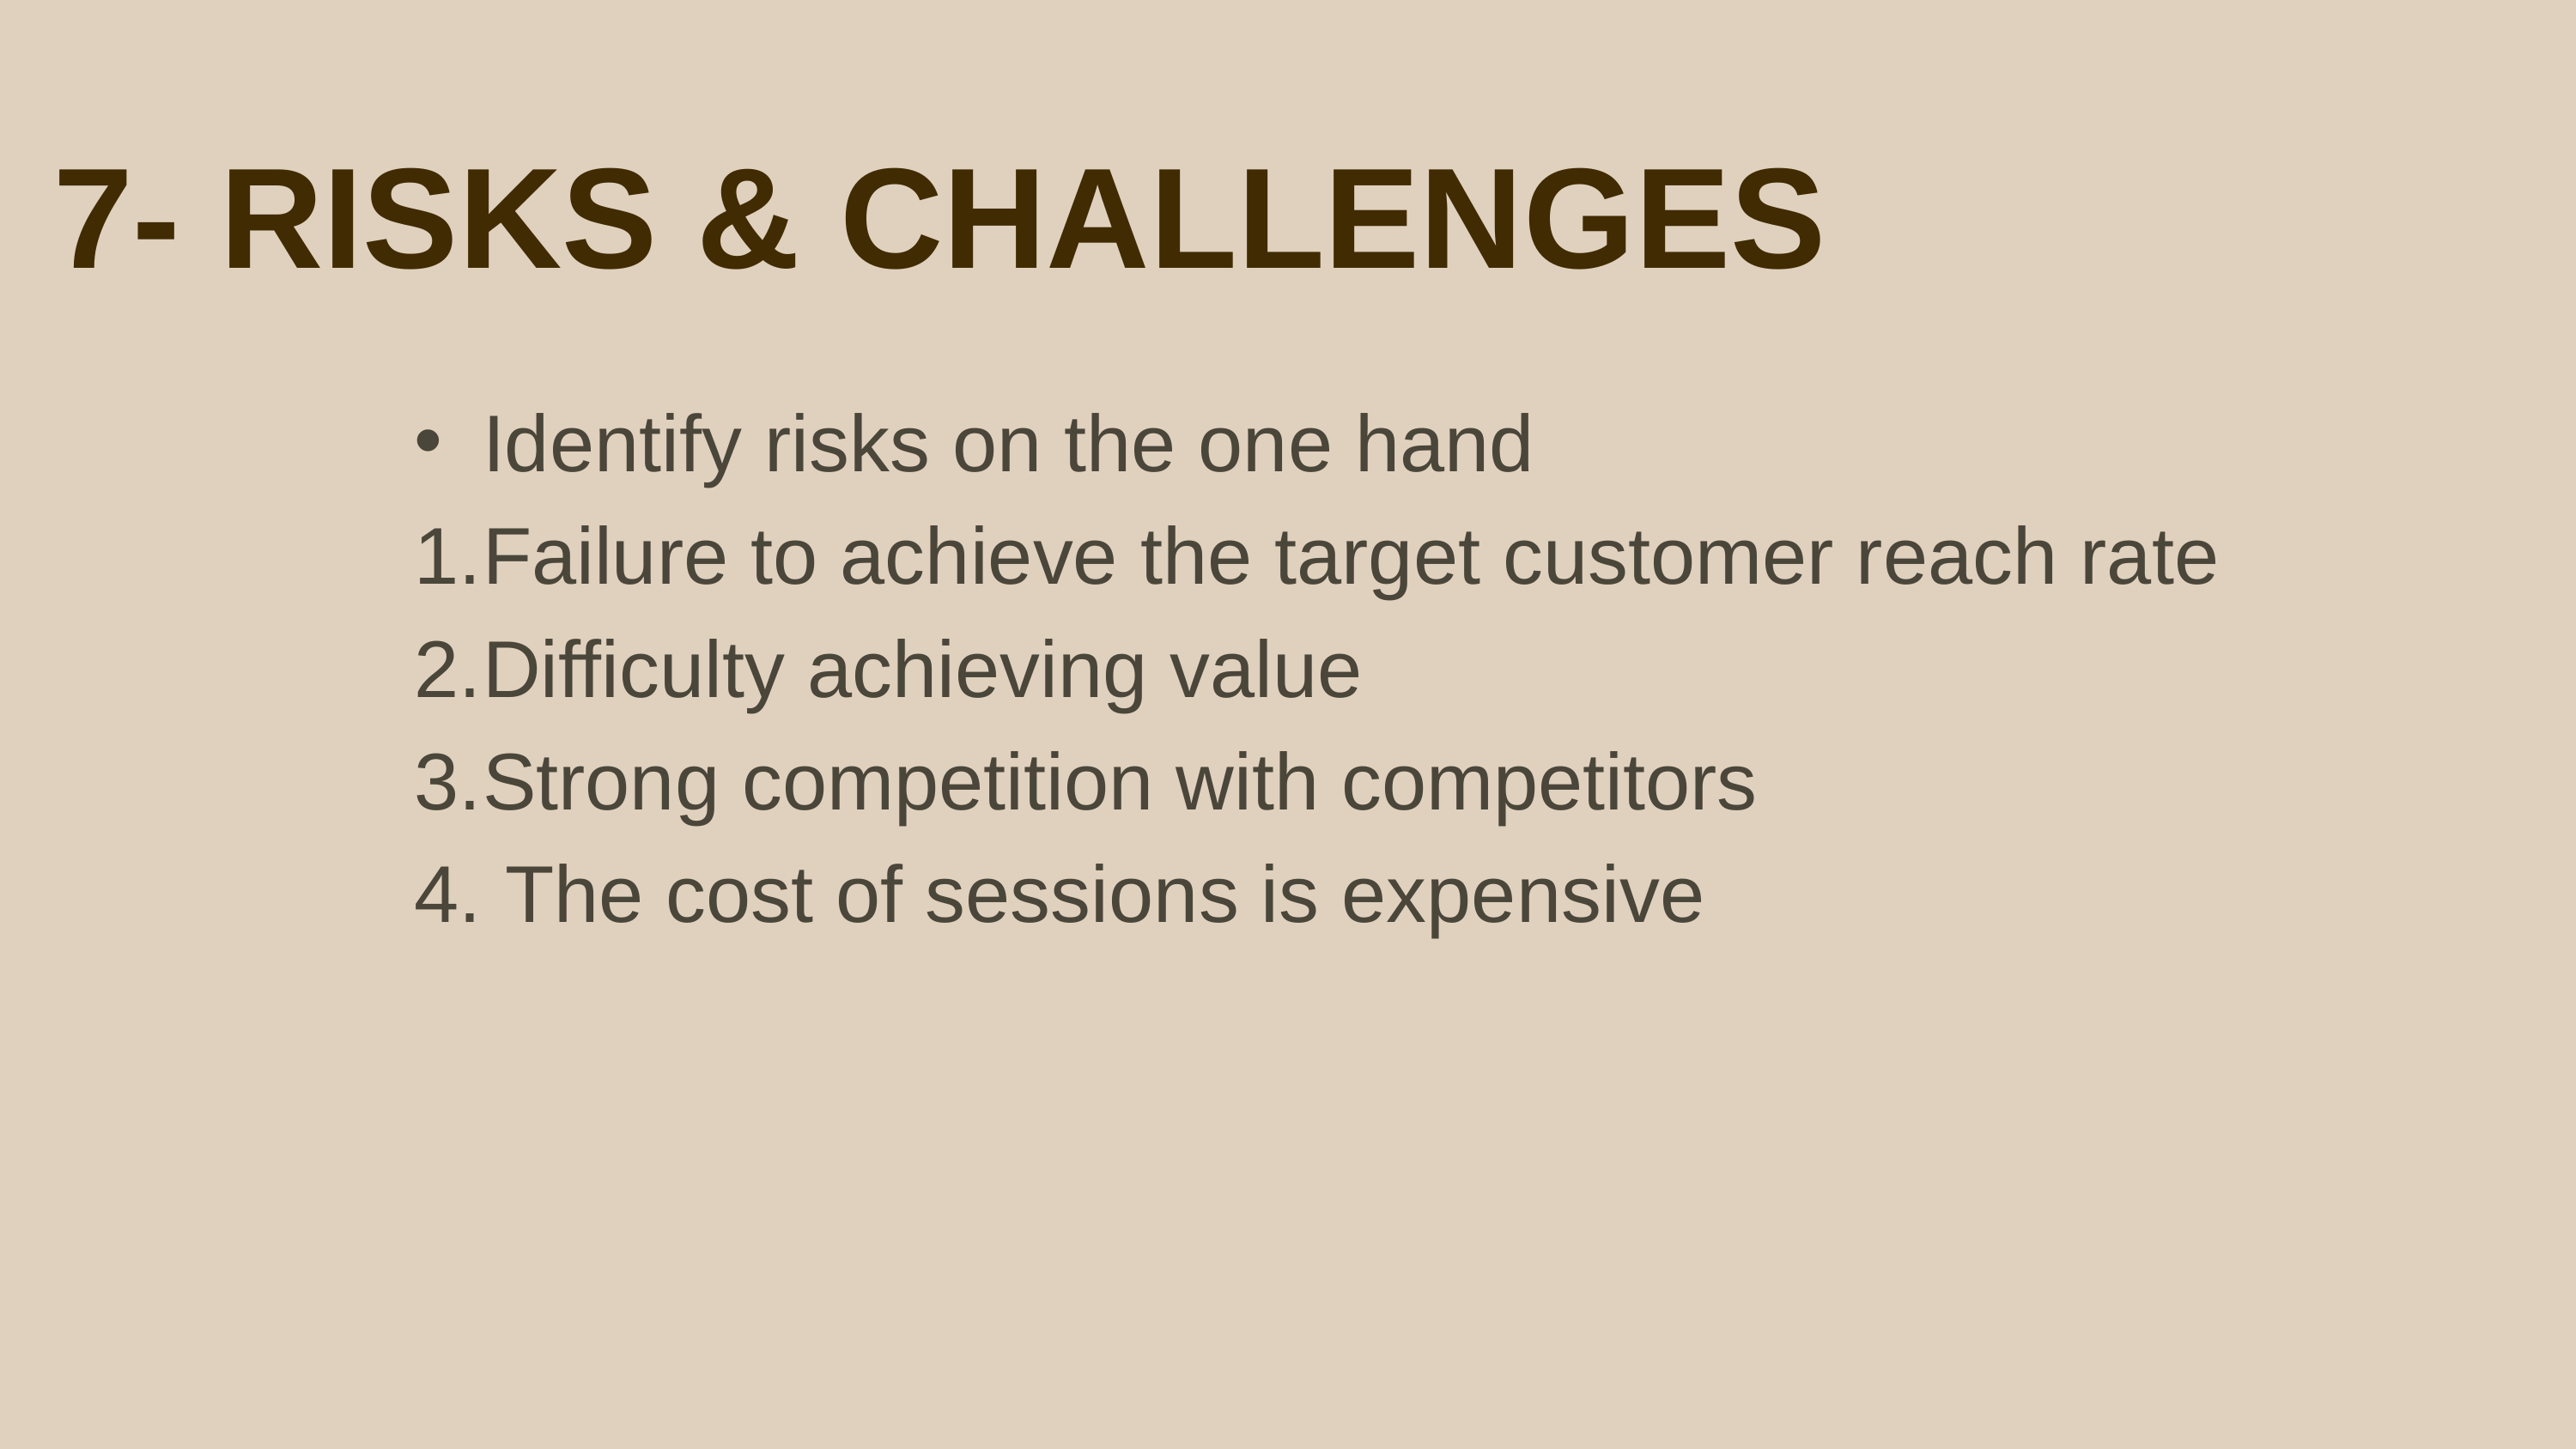

7- RISKS & CHALLENGES
Identify risks on the one hand
Failure to achieve the target customer reach rate
Difficulty achieving value
Strong competition with competitors
 The cost of sessions is expensive